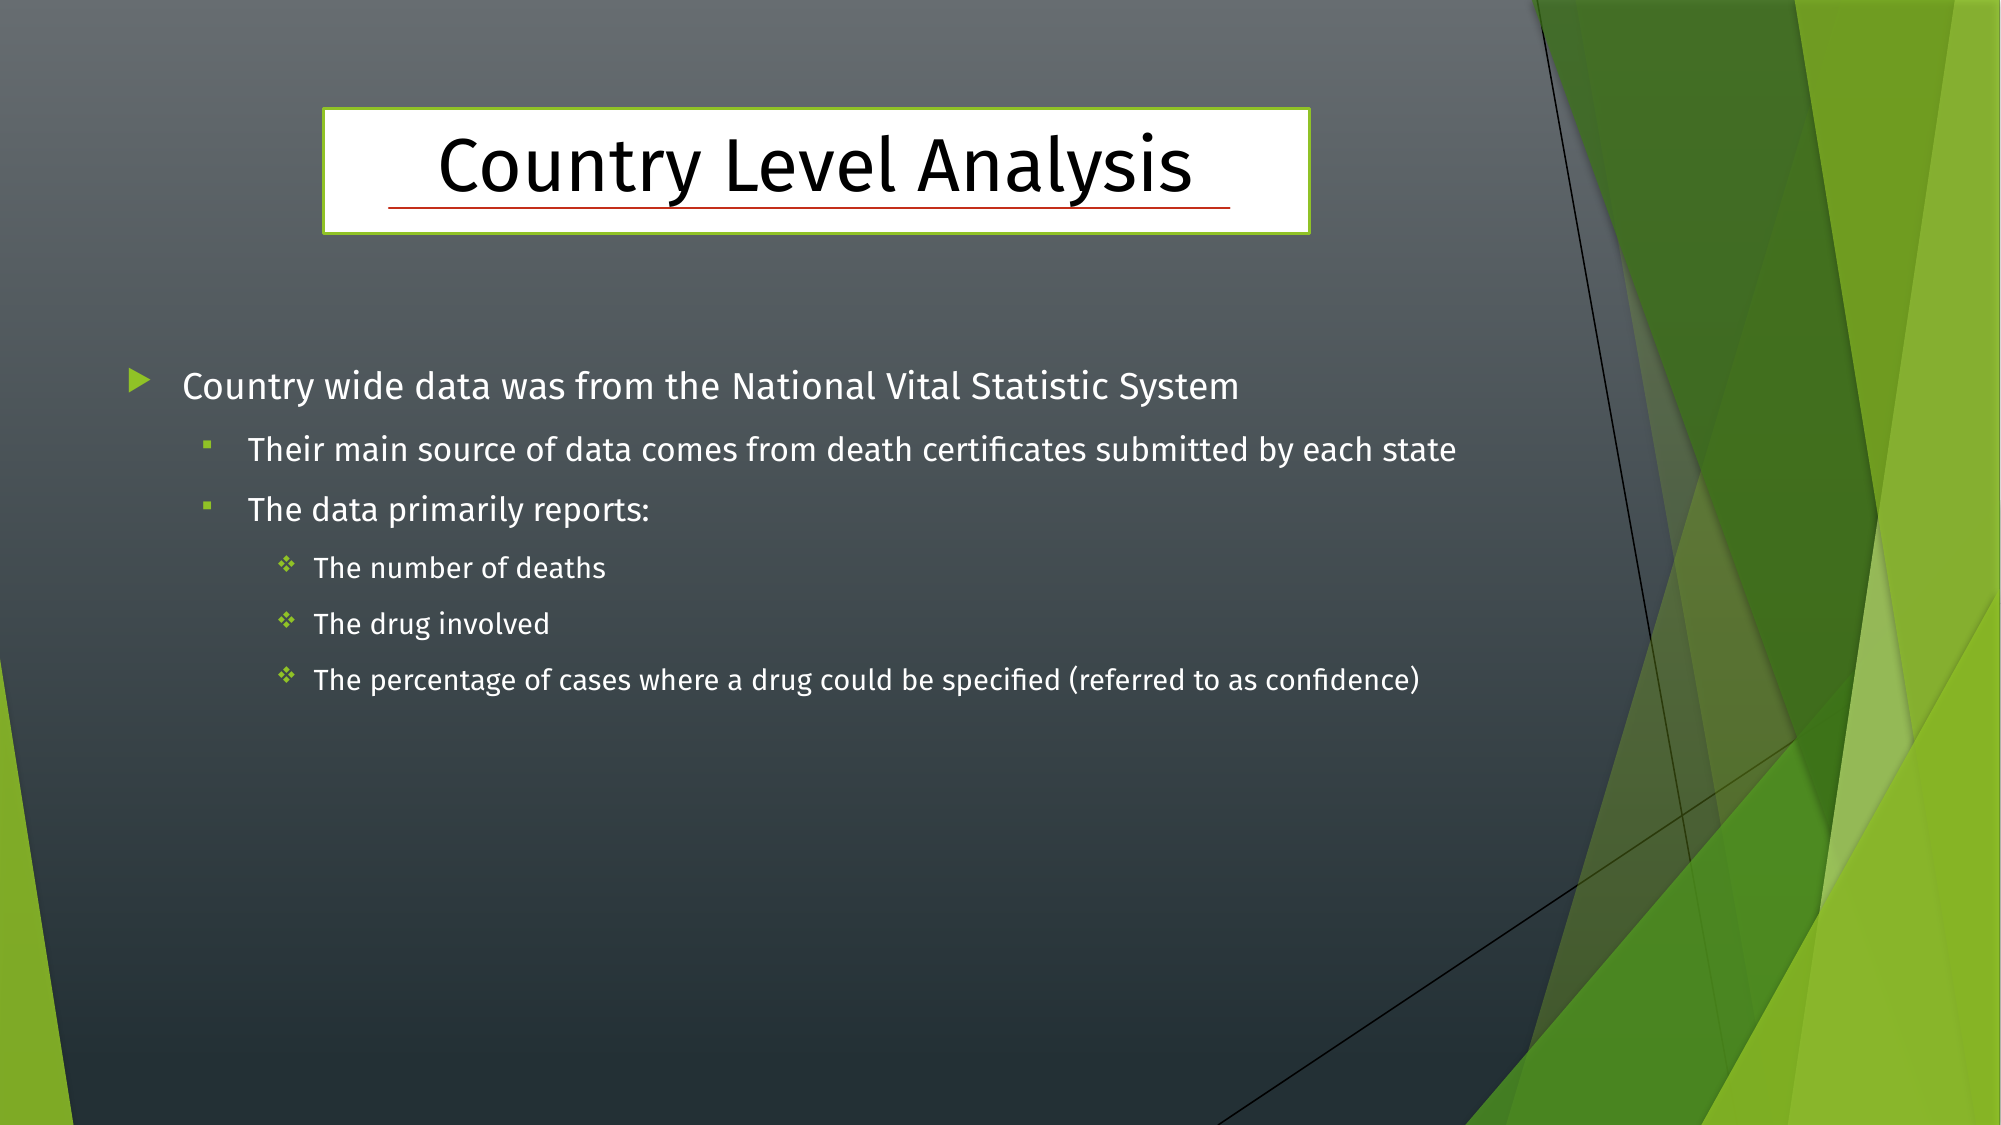

# Country Level Analysis
Country wide data was from the National Vital Statistic System
Their main source of data comes from death certificates submitted by each state
The data primarily reports:
The number of deaths
The drug involved
The percentage of cases where a drug could be specified (referred to as confidence)